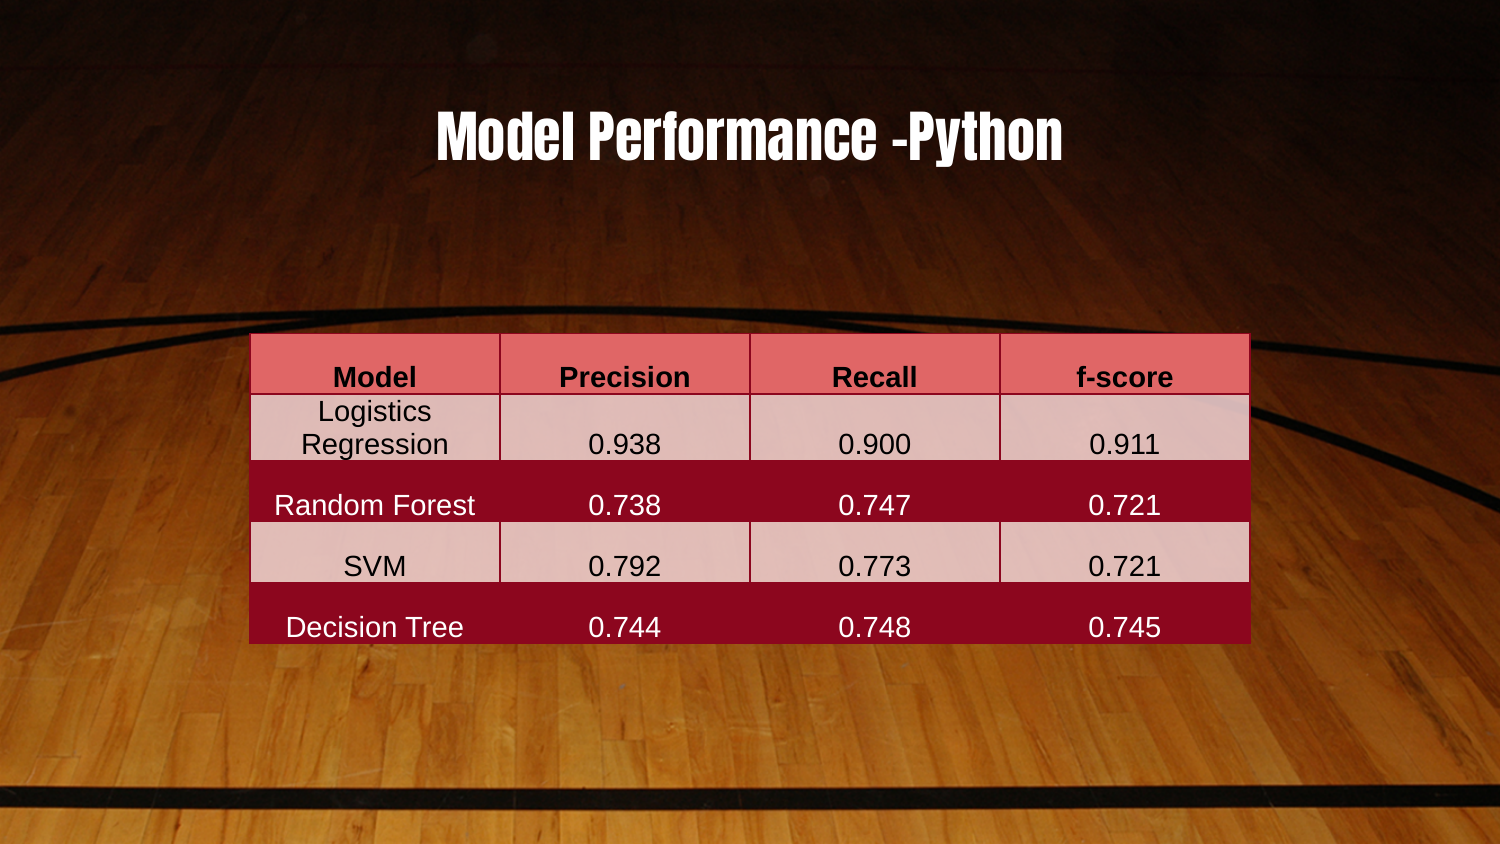

# Model Performance -Python
| Model | Precision | Recall | f-score |
| --- | --- | --- | --- |
| Logistics Regression | 0.938 | 0.900 | 0.911 |
| Random Forest | 0.738 | 0.747 | 0.721 |
| SVM | 0.792 | 0.773 | 0.721 |
| Decision Tree | 0.744 | 0.748 | 0.745 |